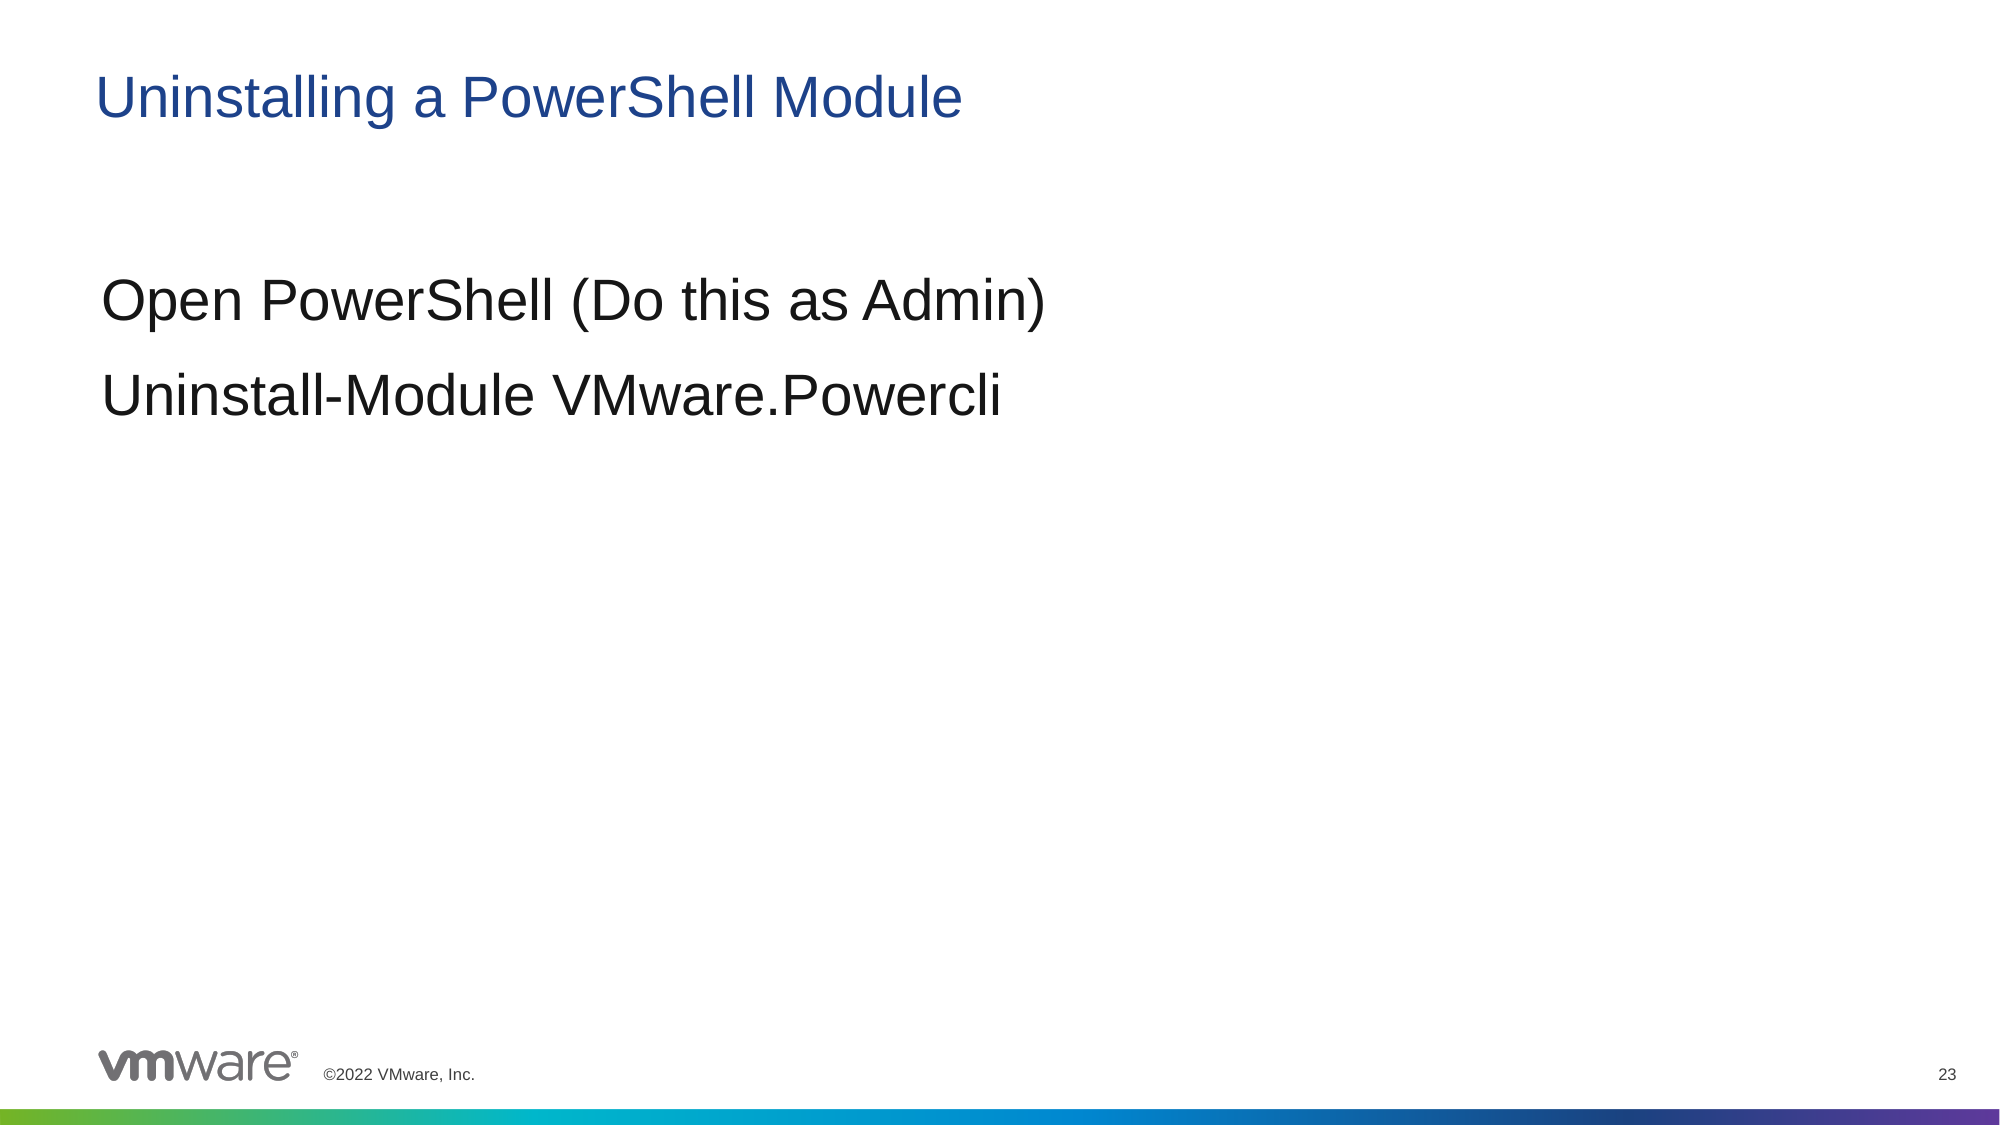

# Uninstalling a PowerShell Module

Open PowerShell (Do this as Admin)
Uninstall-Module VMware.Powercli